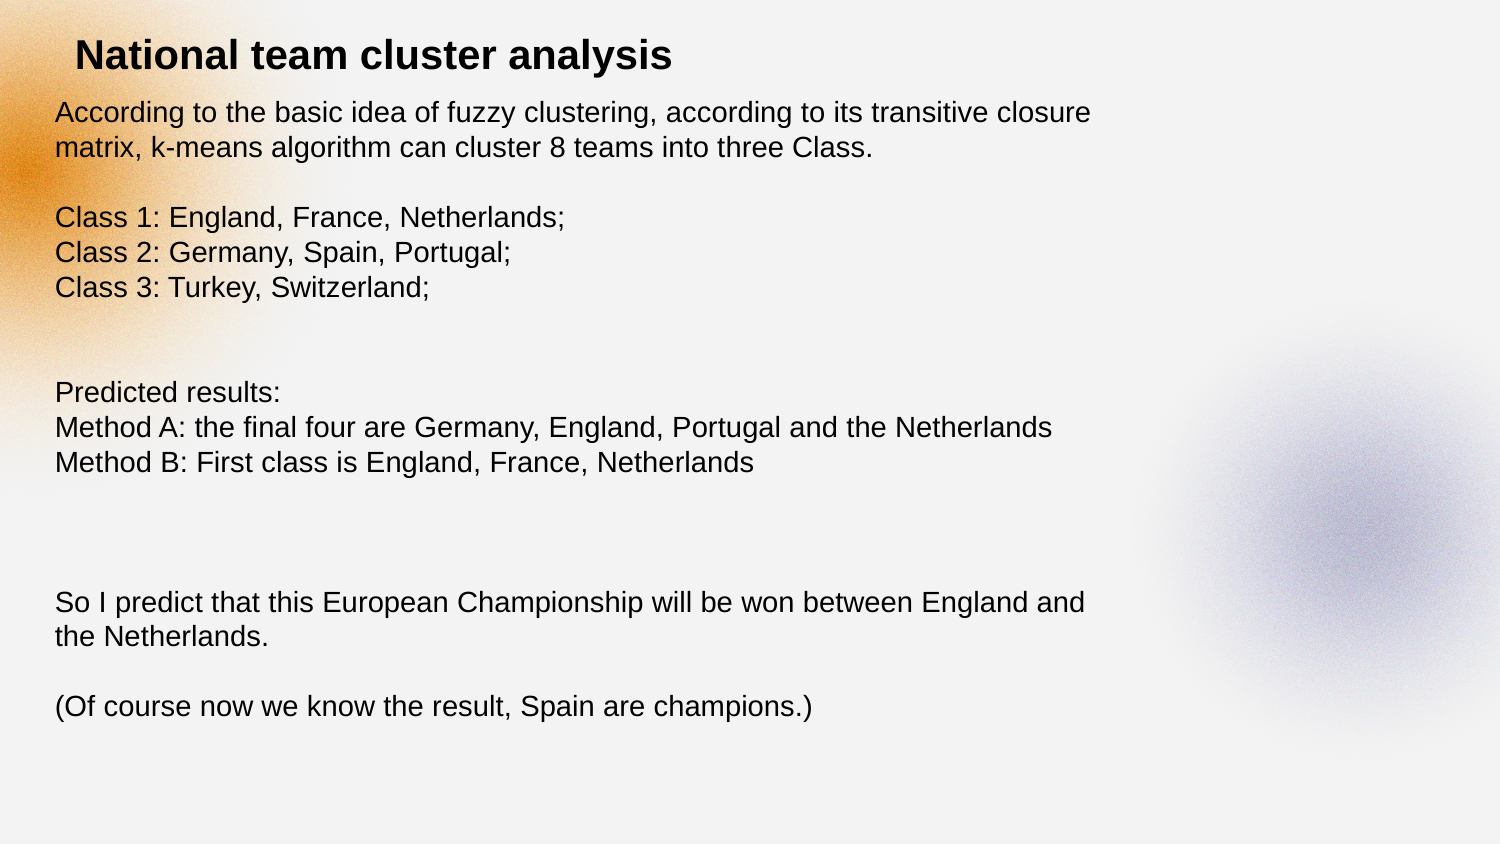

National team cluster analysis
According to the basic idea of fuzzy clustering, according to its transitive closure matrix, k-means algorithm can cluster 8 teams into three Class.

Class 1: England, France, Netherlands;
Class 2: Germany, Spain, Portugal;
Class 3: Turkey, Switzerland;

Predicted results:
Method A: the final four are Germany, England, Portugal and the Netherlands
Method B: First class is England, France, Netherlands

So I predict that this European Championship will be won between England and the Netherlands.

(Of course now we know the result, Spain are champions.)